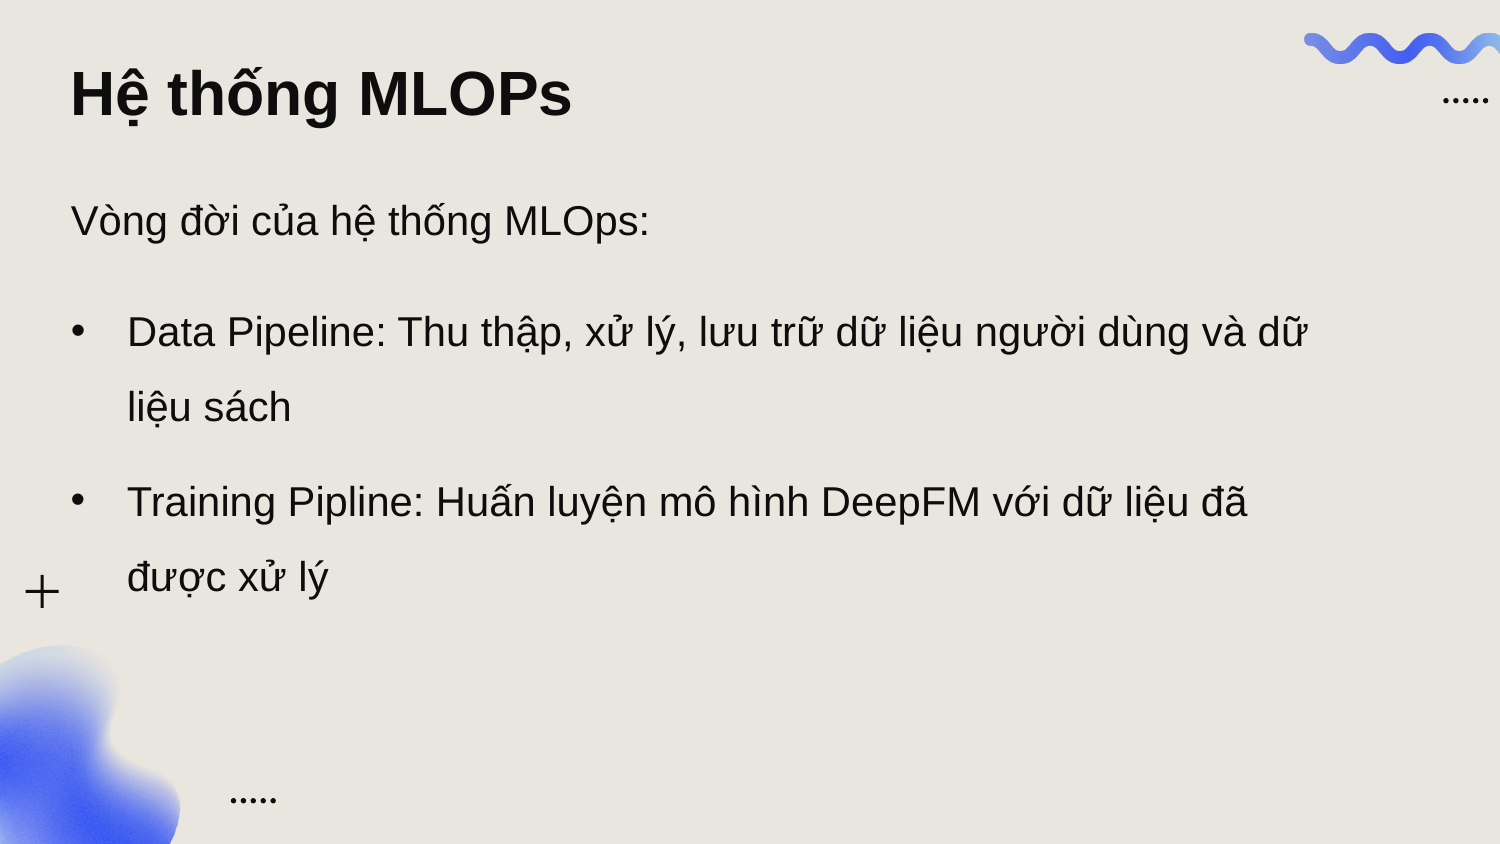

Hệ thống MLOPs
Vòng đời của hệ thống MLOps:
Data Pipeline: Thu thập, xử lý, lưu trữ dữ liệu người dùng và dữ liệu sách
Training Pipline: Huấn luyện mô hình DeepFM với dữ liệu đã được xử lý